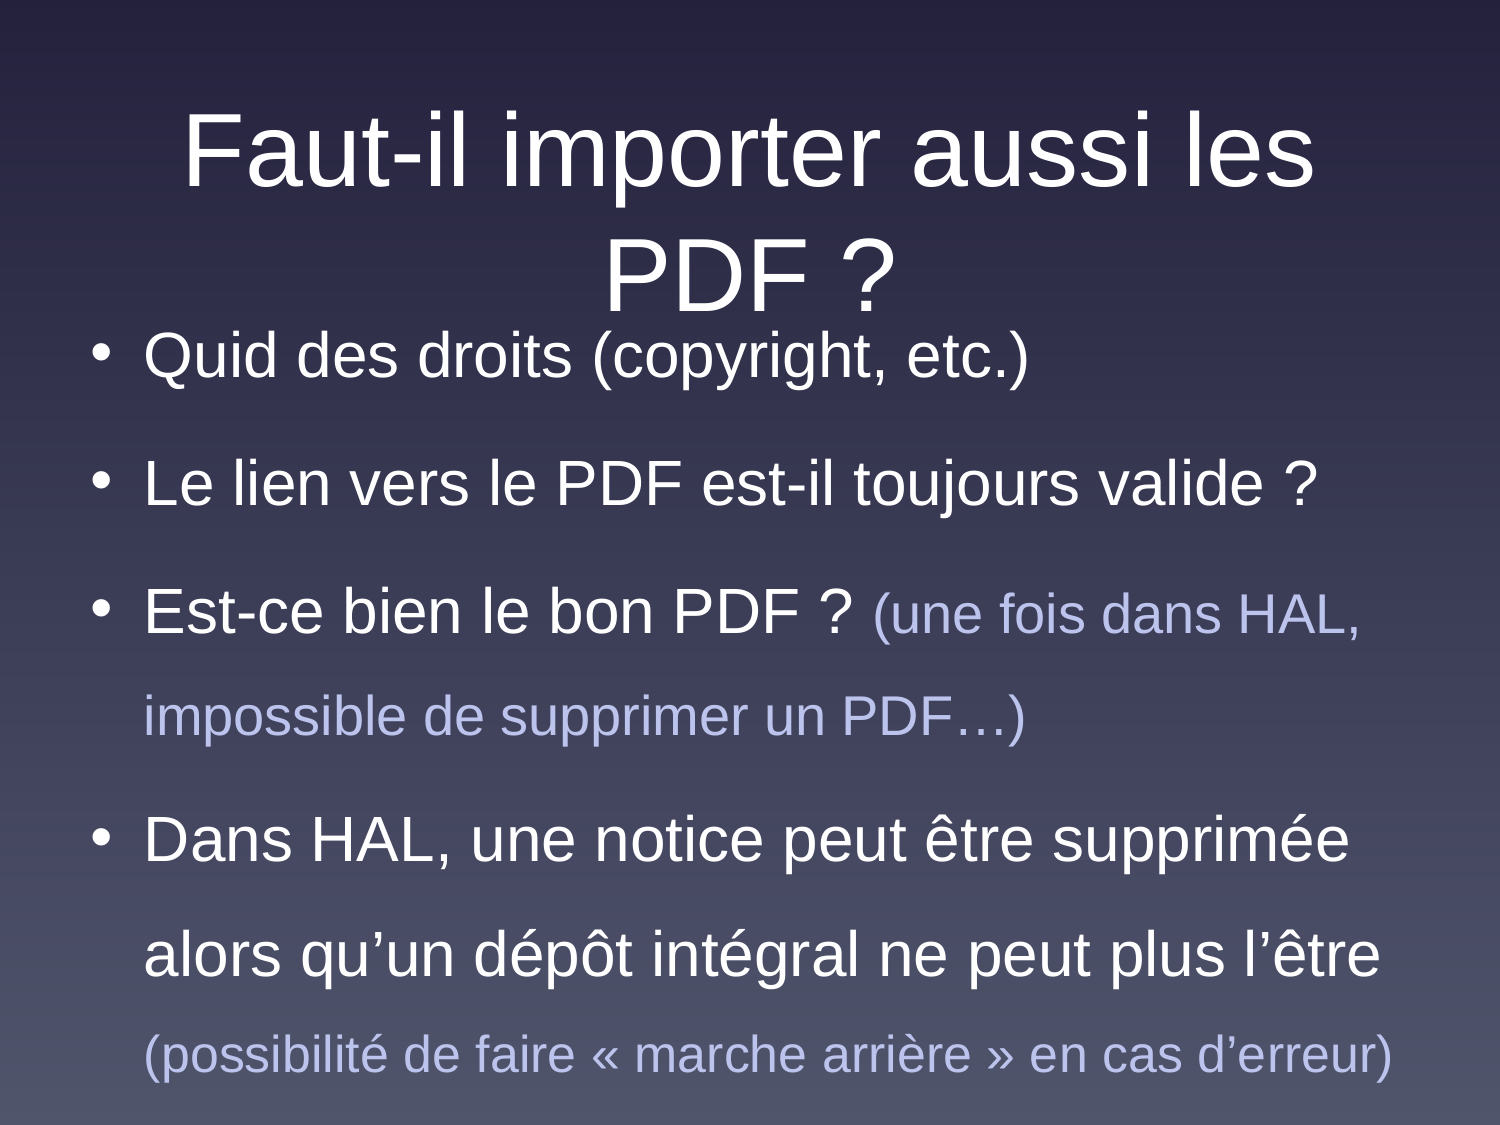

# Faut-il importer aussi les PDF ?
Quid des droits (copyright, etc.)
Le lien vers le PDF est-il toujours valide ?
Est-ce bien le bon PDF ? (une fois dans HAL, impossible de supprimer un PDF…)
Dans HAL, une notice peut être supprimée alors qu’un dépôt intégral ne peut plus l’être
(possibilité de faire « marche arrière » en cas d’erreur)